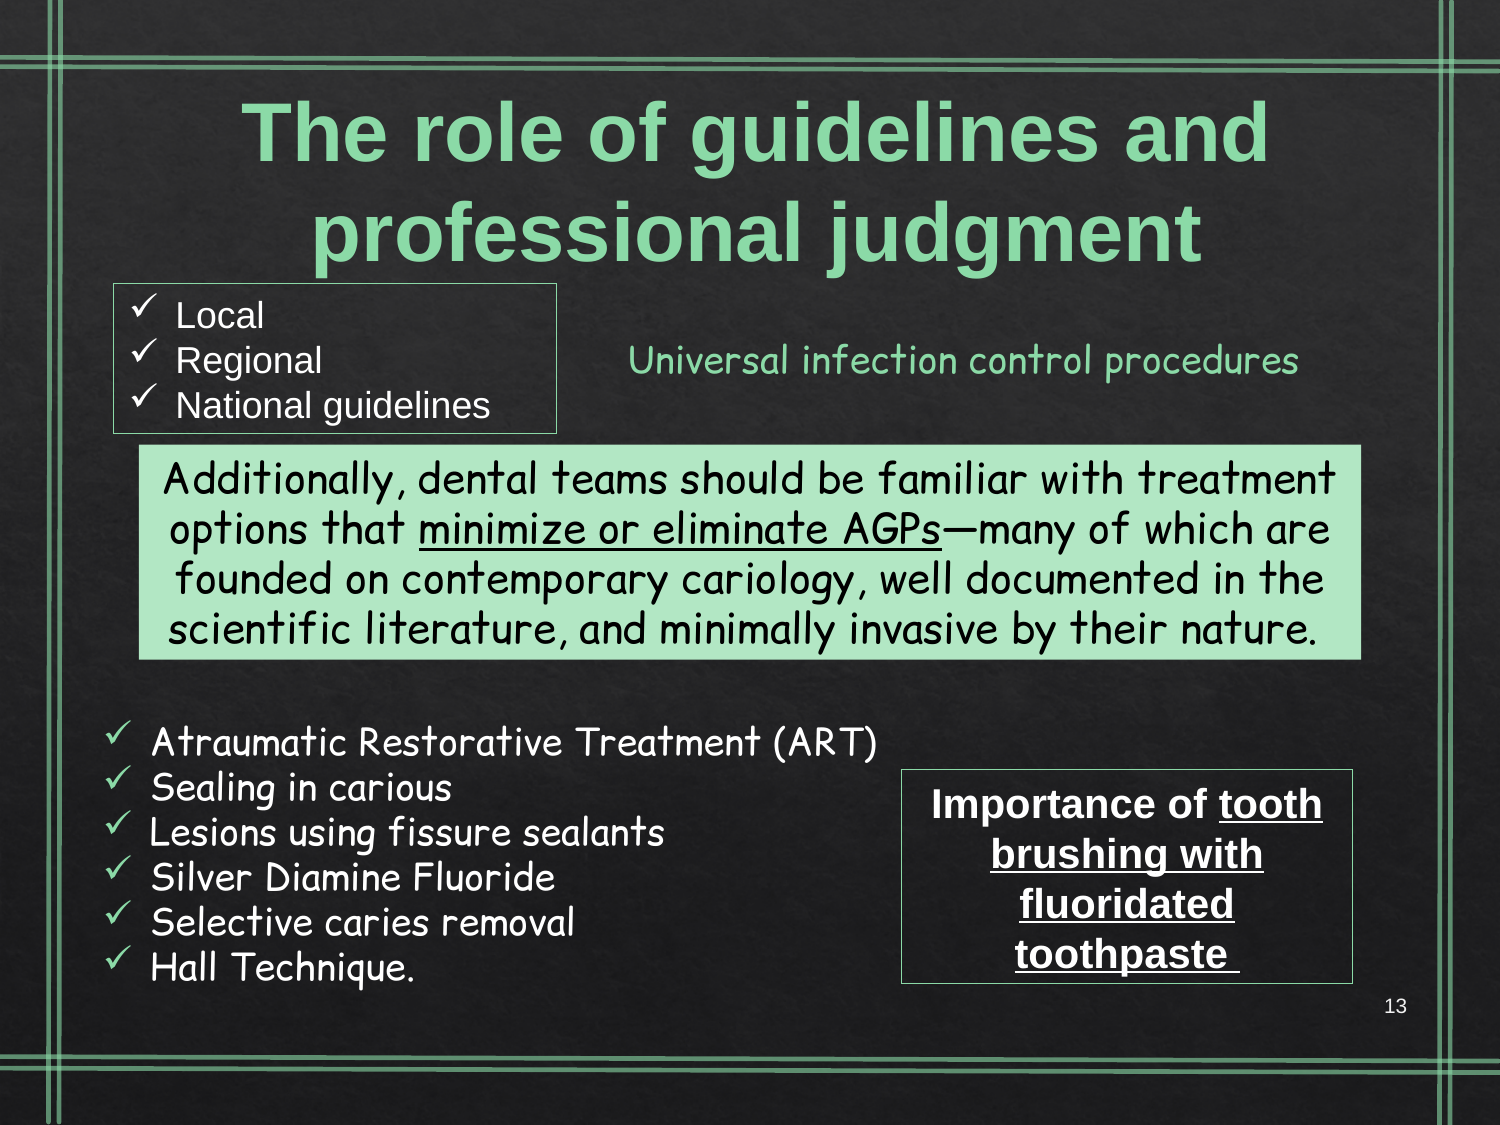

The role of guidelines and professional judgment
Local
Regional
National guidelines
Universal infection control procedures
Additionally, dental teams should be familiar with treatment options that minimize or eliminate AGPs—many of which are founded on contemporary cariology, well documented in the scientific literature, and minimally invasive by their nature.
Atraumatic Restorative Treatment (ART)
Sealing in carious
Lesions using fissure sealants
Silver Diamine Fluoride
Selective caries removal
Hall Technique.
Importance of tooth brushing with fluoridated toothpaste
13